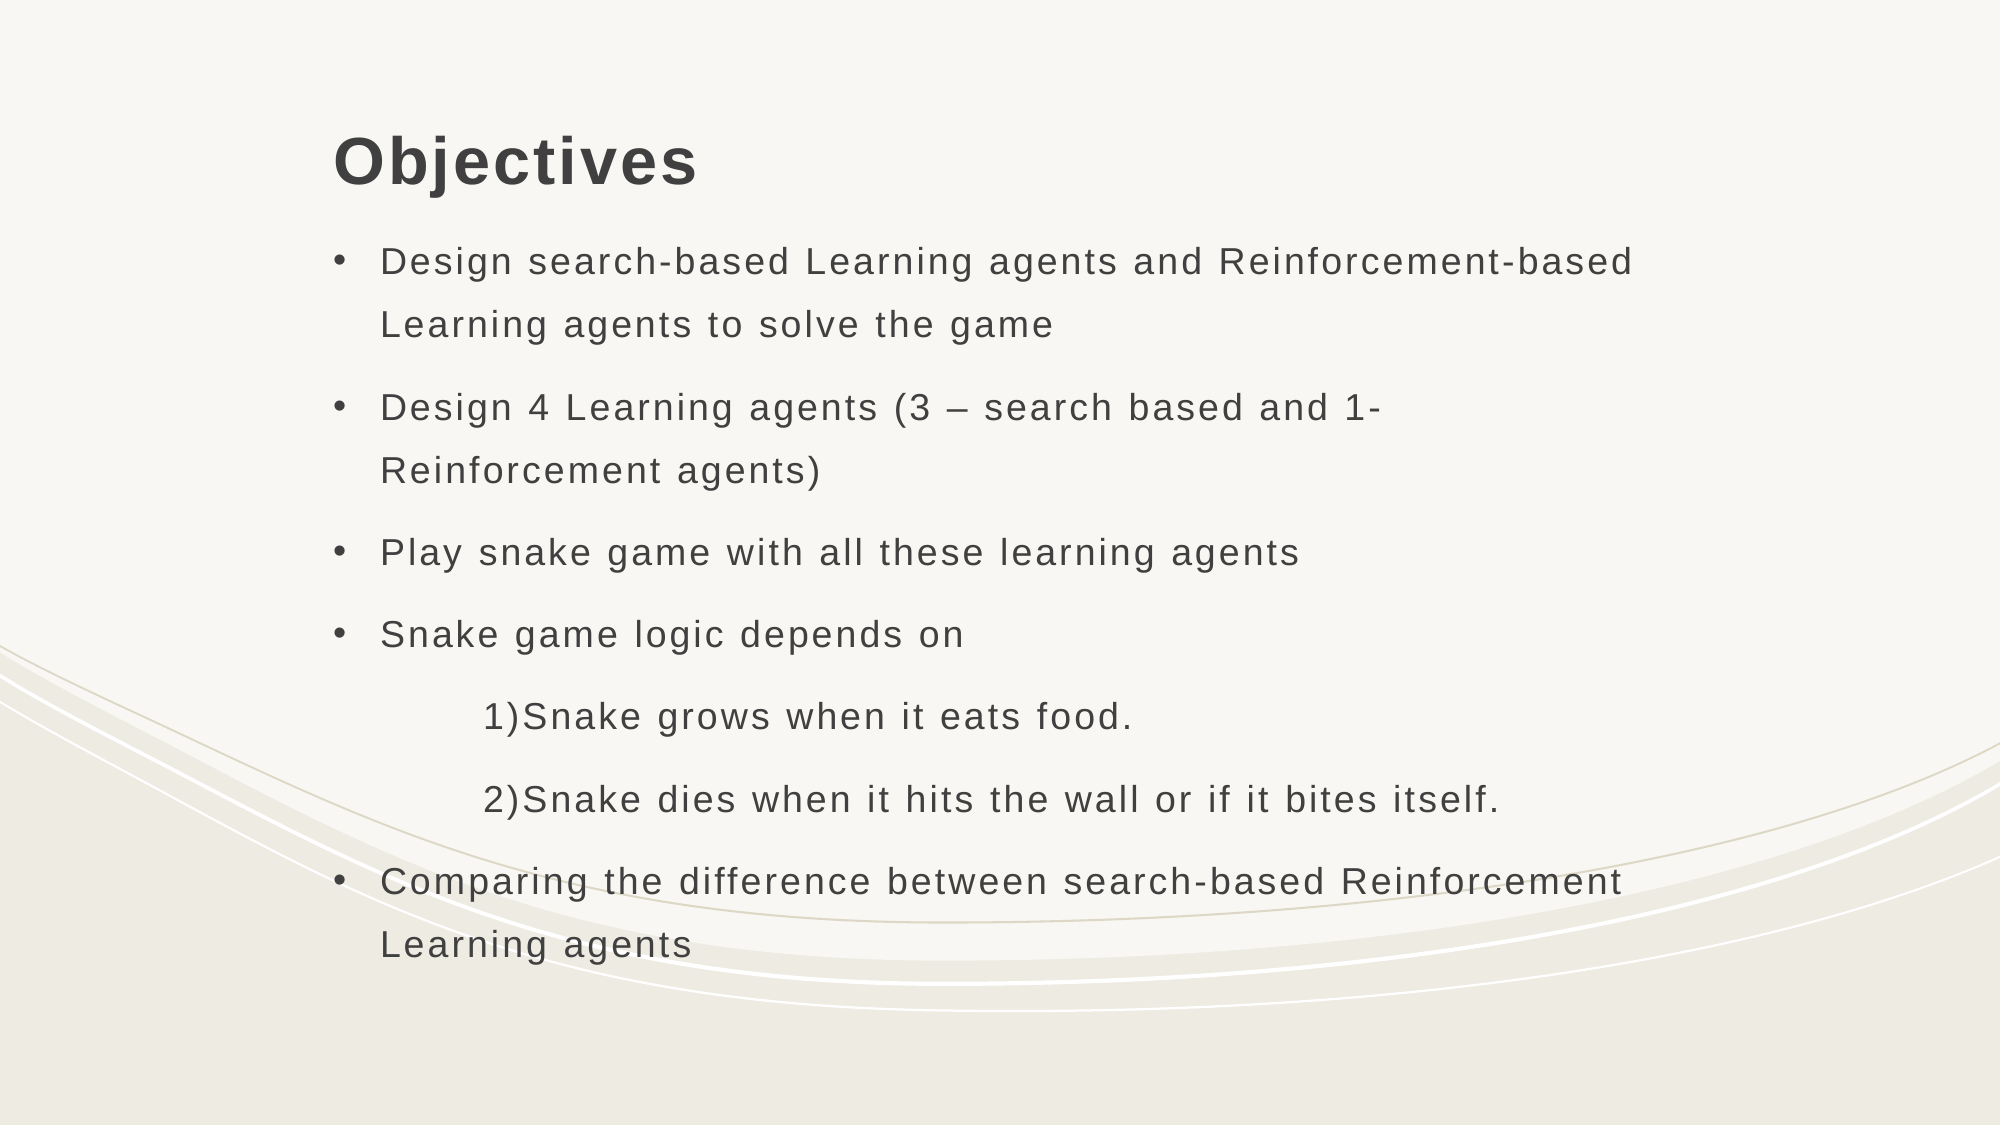

# Objectives
Design search-based Learning agents and Reinforcement-based Learning agents to solve the game
Design 4 Learning agents (3 – search based and 1- Reinforcement agents)
Play snake game with all these learning agents
Snake game logic depends on
	1)Snake grows when it eats food.
	2)Snake dies when it hits the wall or if it bites itself.
Comparing the difference between search-based Reinforcement Learning agents